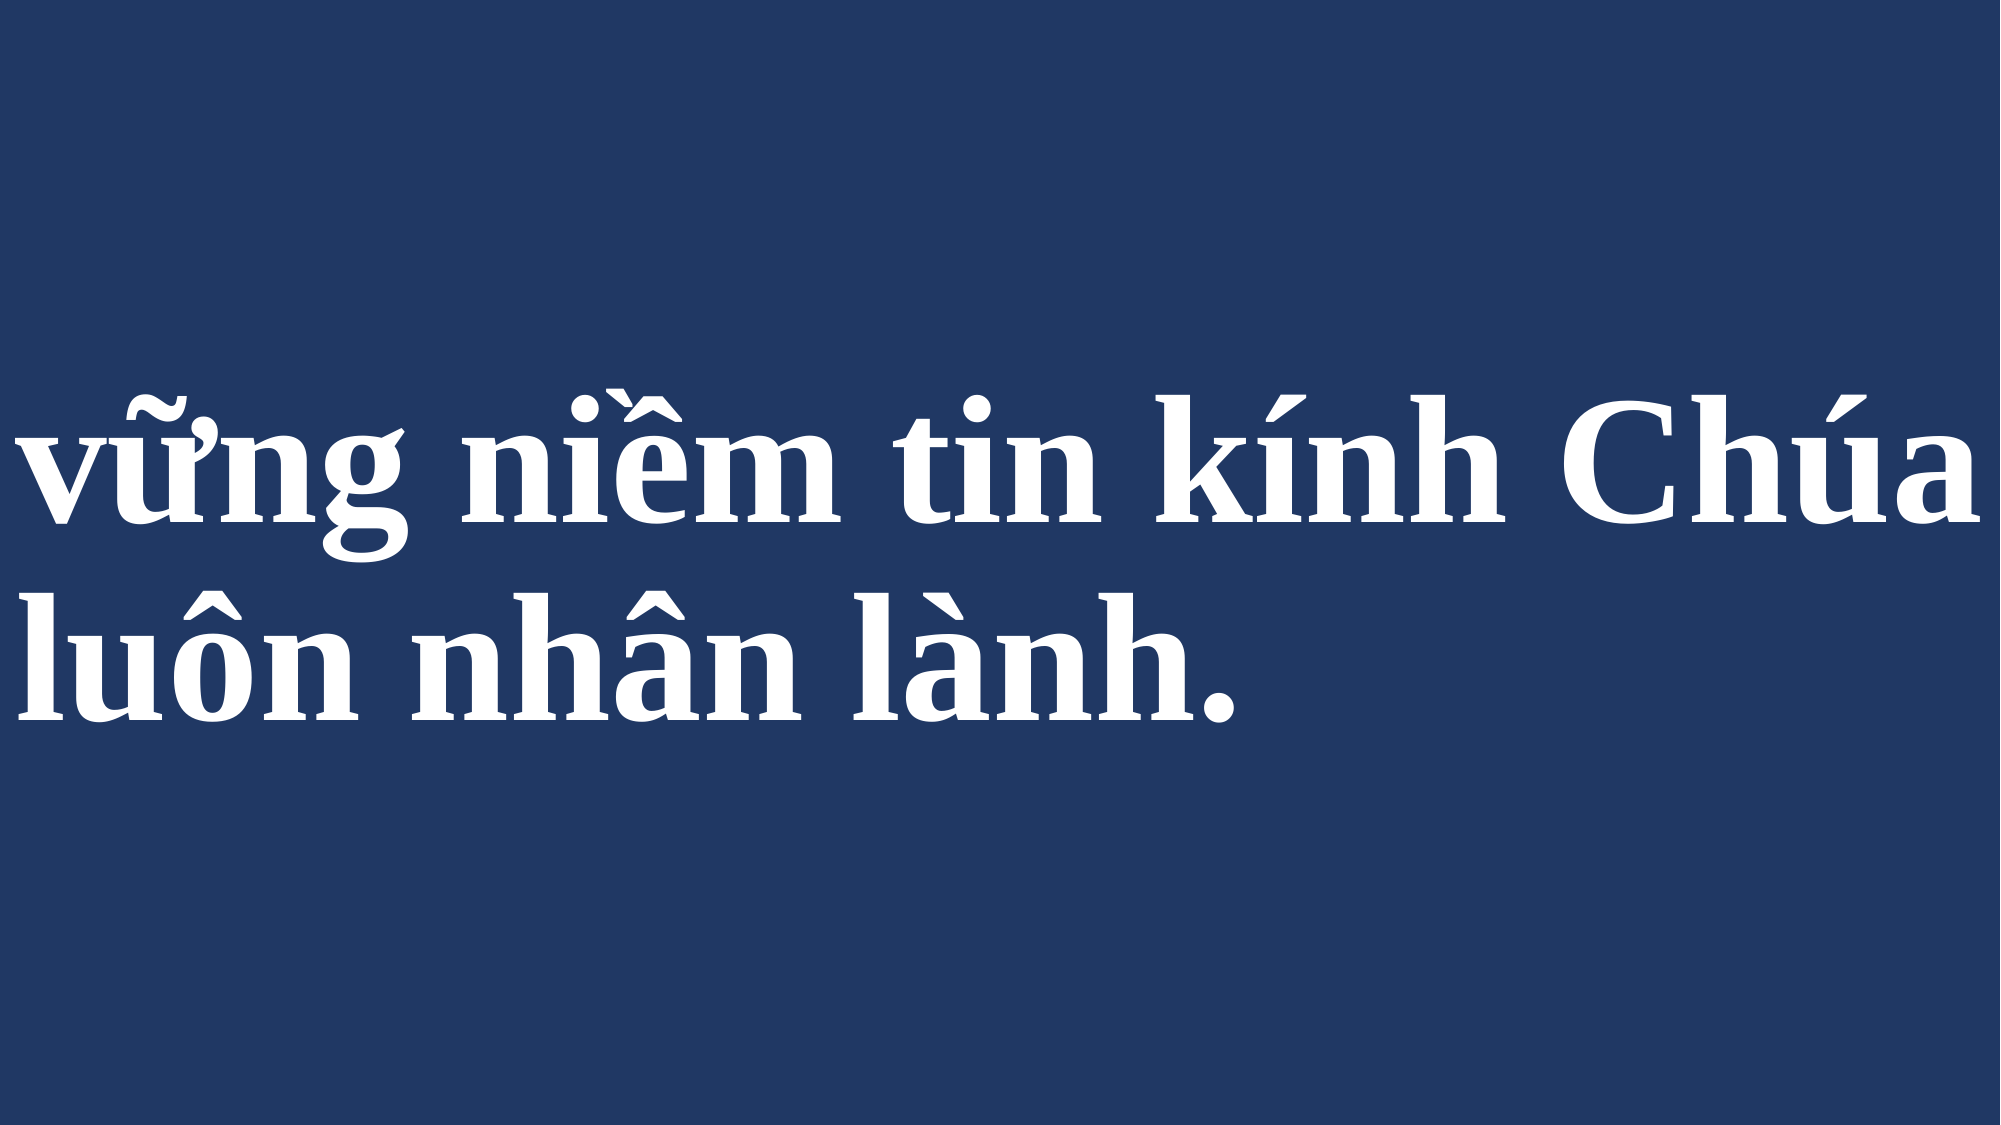

# vững niềm tin kính Chúa luôn nhân lành.